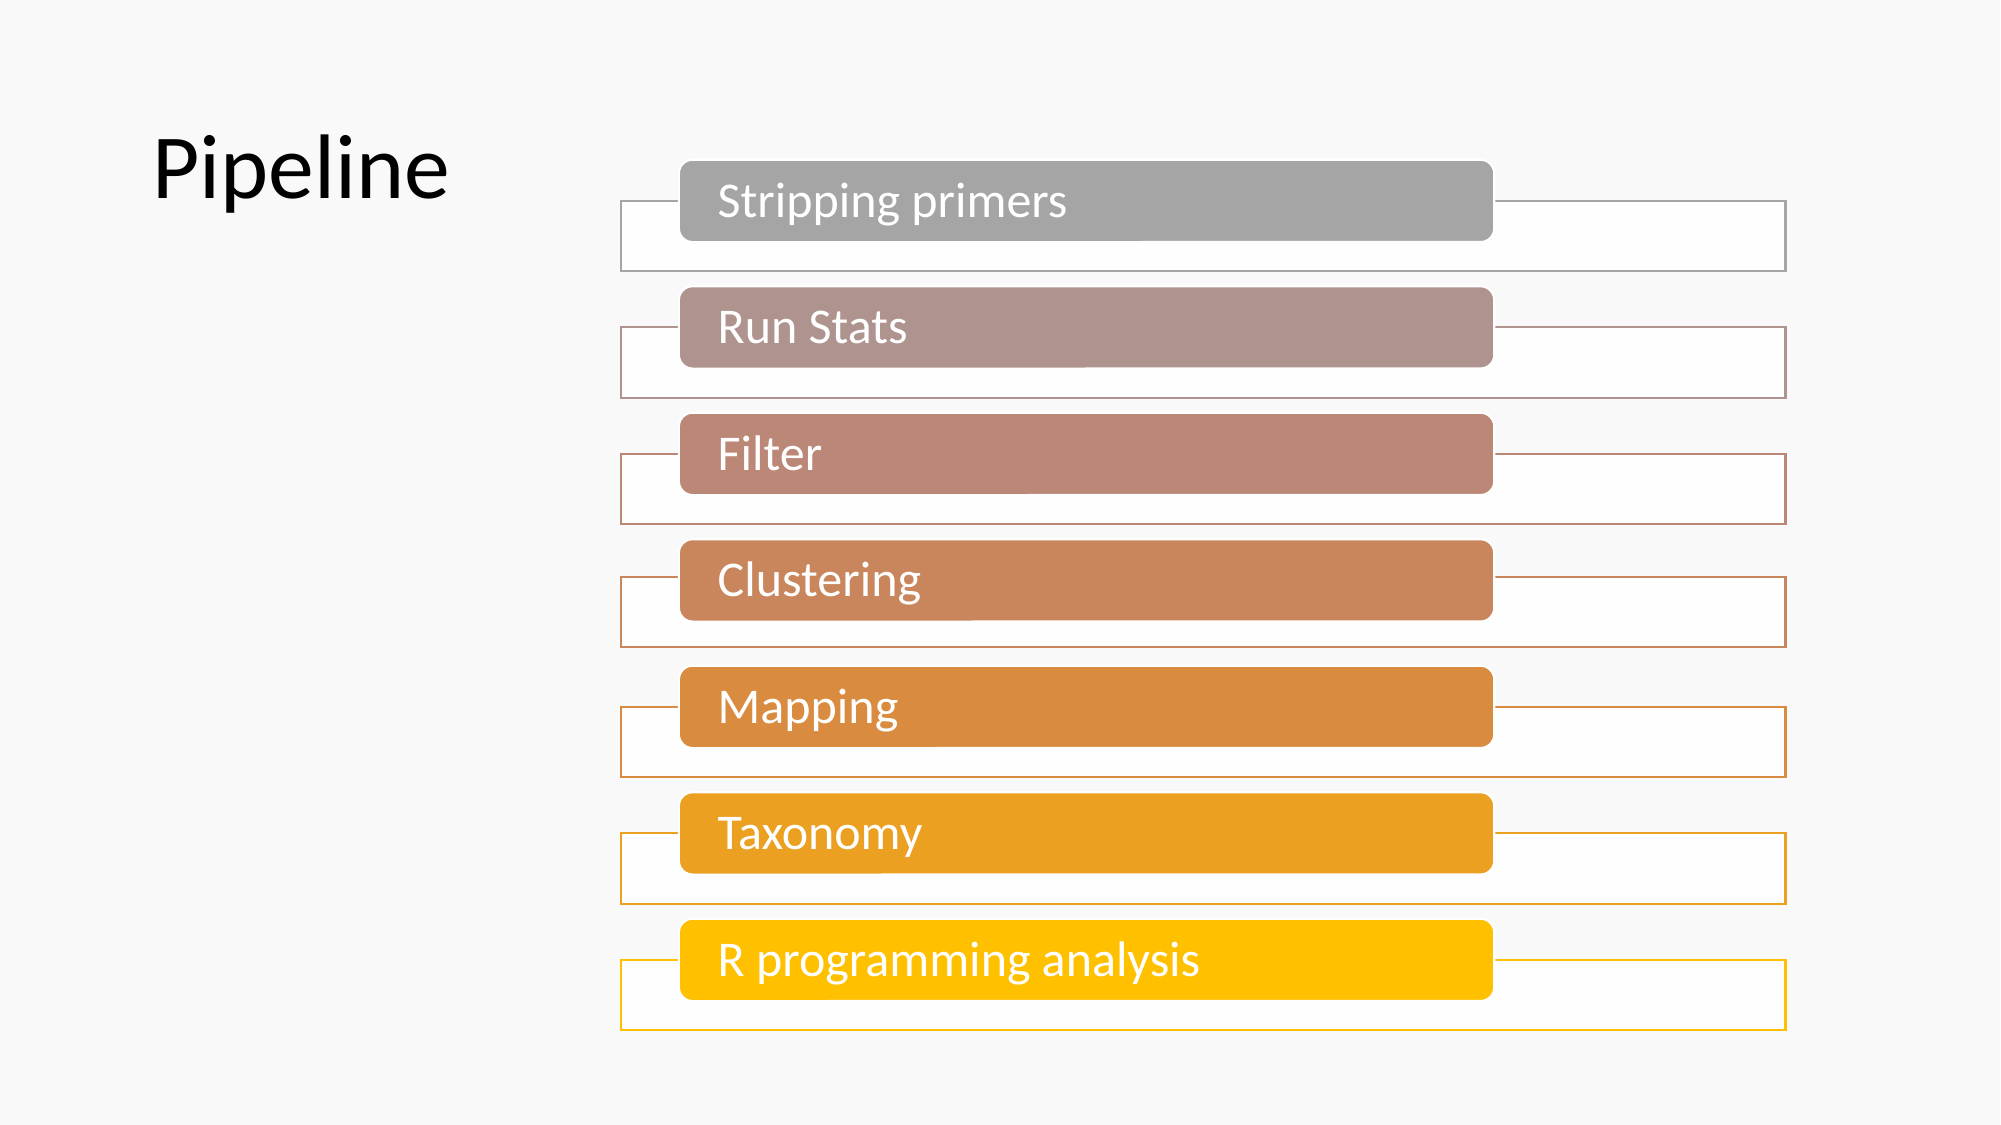

# Pipeline
Stripping primers
Run Stats
Filter
Clustering
Mapping
Taxonomy
R programming analysis